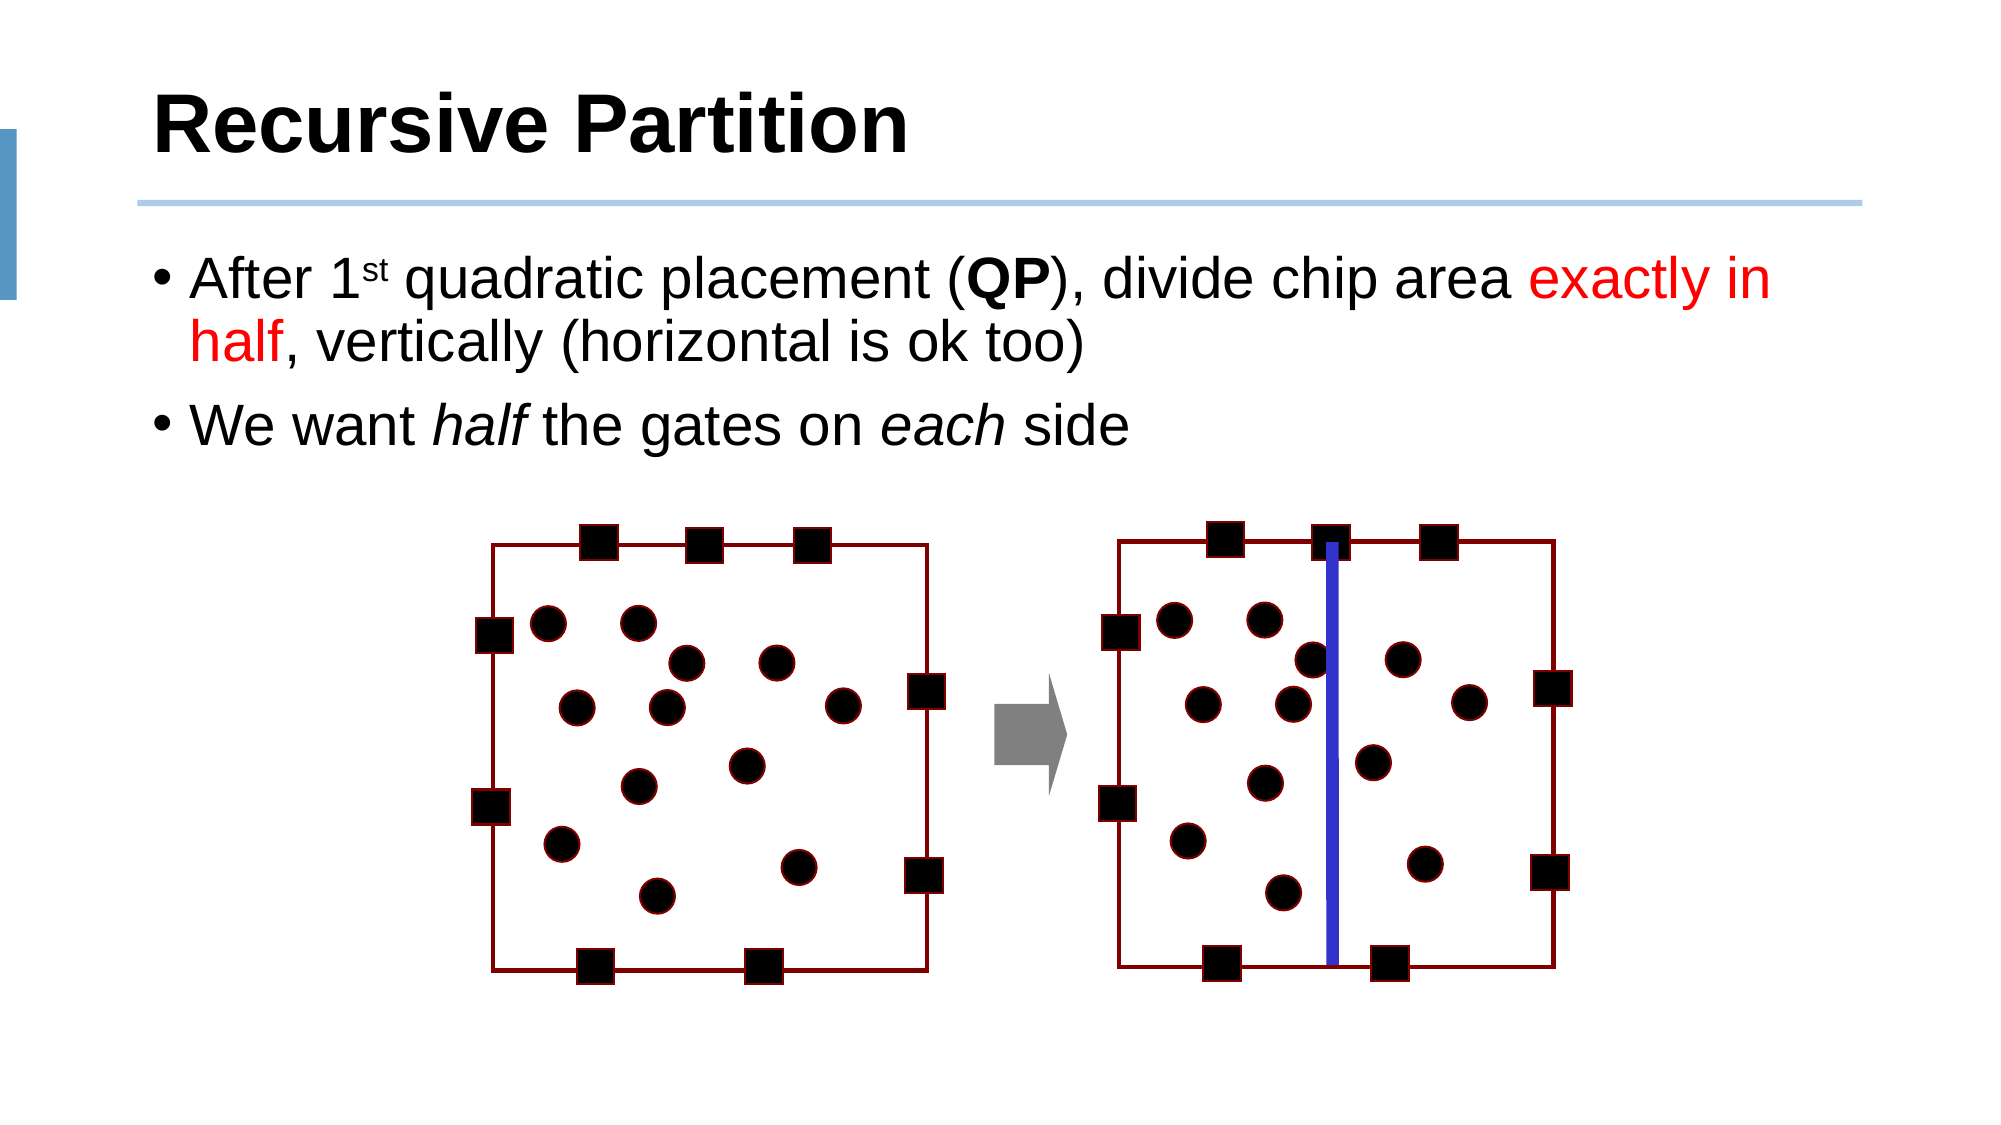

# Recursive Partition
After 1st quadratic placement (QP), divide chip area exactly in half, vertically (horizontal is ok too)
We want half the gates on each side